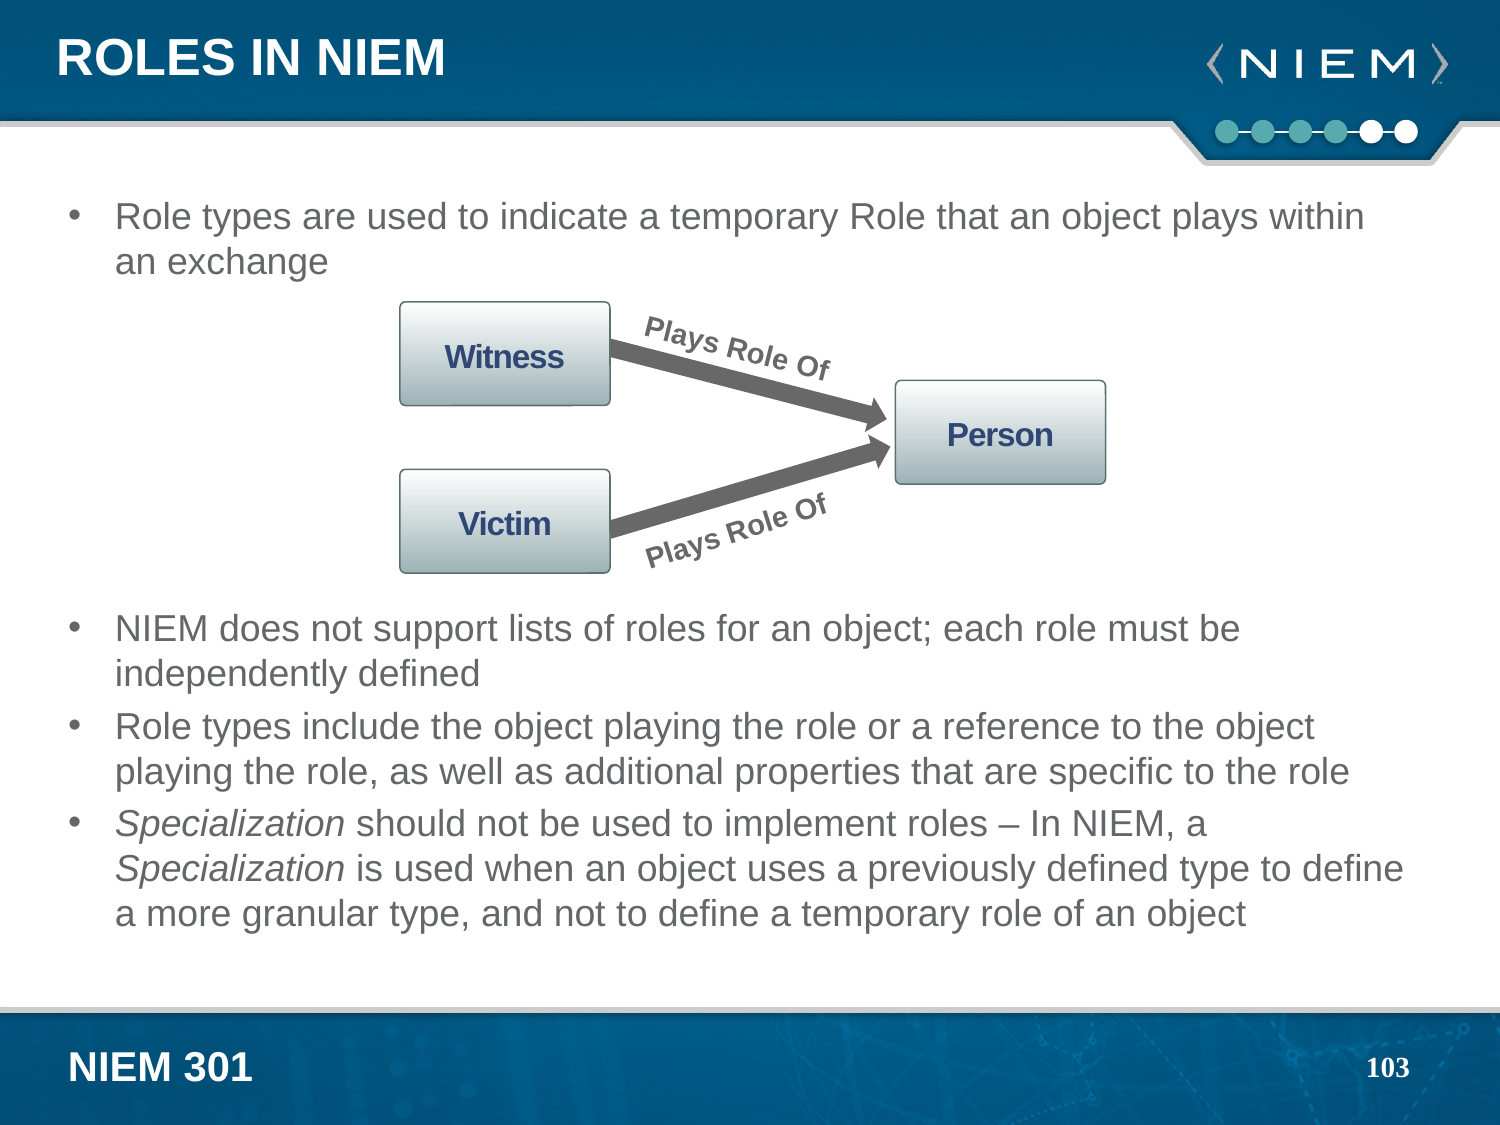

# Roles in NIEM

Role types are used to indicate a temporary Role that an object plays within an exchange

NIEM does not support lists of roles for an object; each role must be independently defined
Role types include the object playing the role or a reference to the object playing the role, as well as additional properties that are specific to the role
Specialization should not be used to implement roles – In NIEM, a Specialization is used when an object uses a previously defined type to define a more granular type, and not to define a temporary role of an object

Witness
Plays Role Of

Person
Victim

Plays Role Of
103